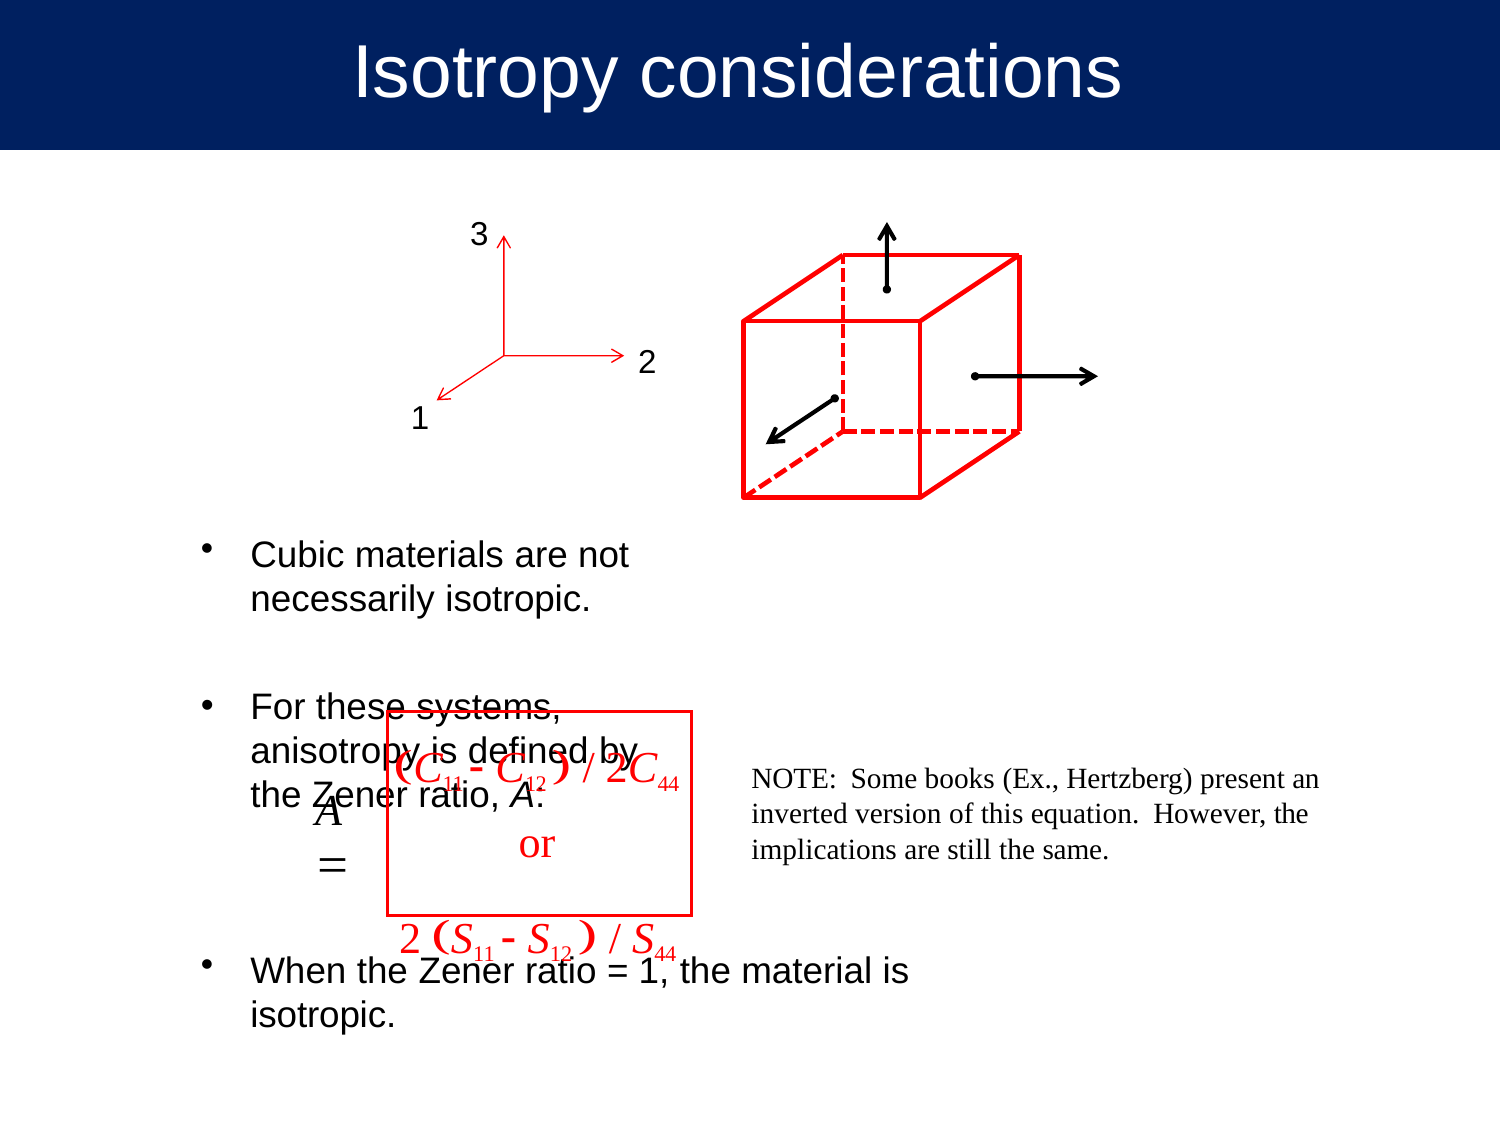

Isotropy considerations
3

2
1

Cubic materials are not necessarily isotropic.

For these systems, anisotropy is defined by the Zener ratio, A:

(C11 − C12 ) / 2C44
or
2 (S11 − S12 ) / S44

NOTE: Some books (Ex., Hertzberg) present an inverted version of this equation. However, the implications are still the same.
A =
When the Zener ratio = 1, the material is isotropic.